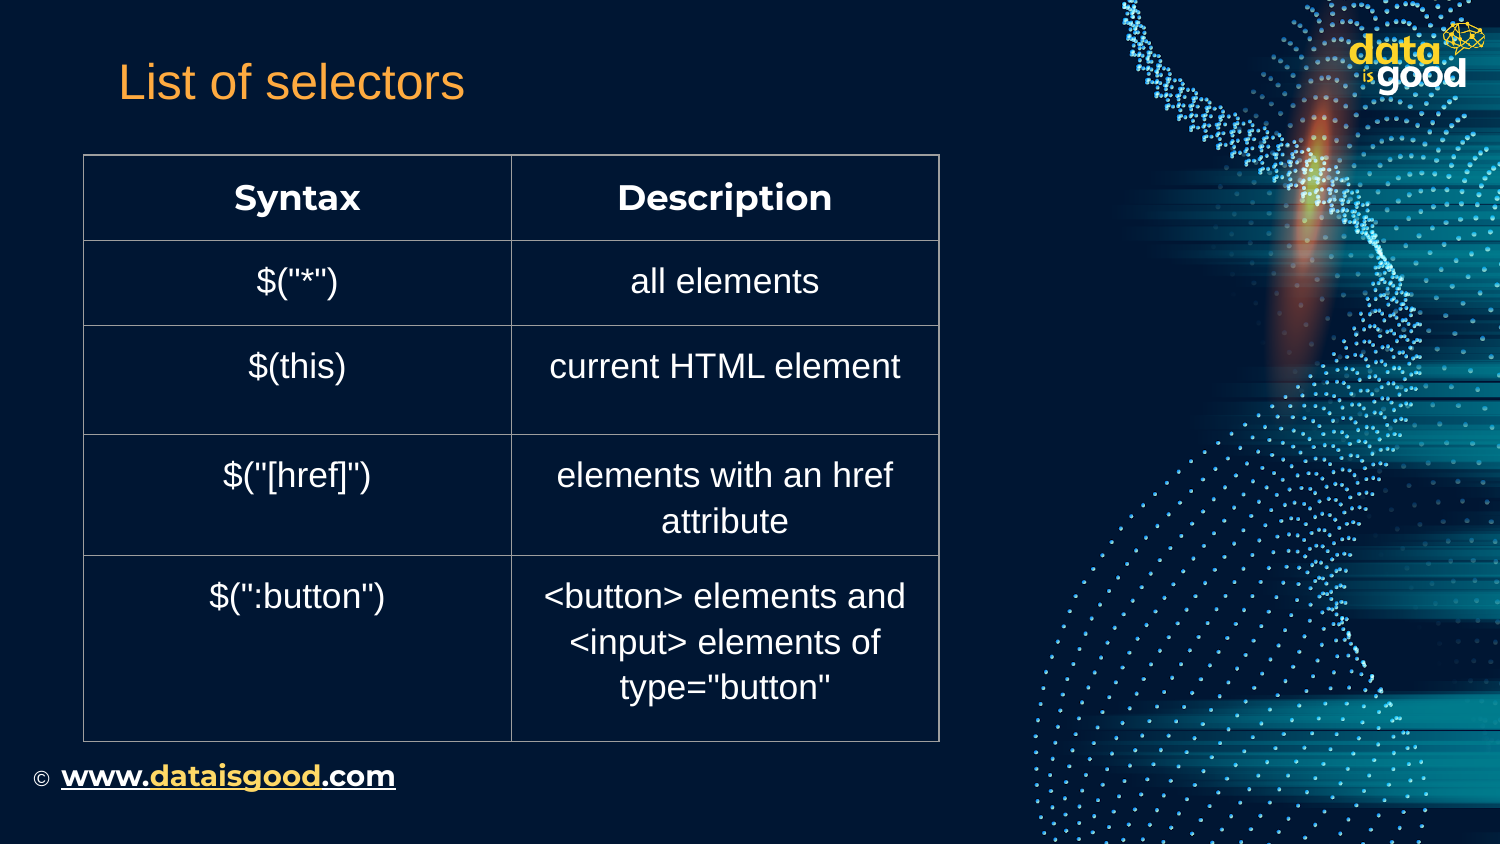

# List of selectors
| Syntax | Description |
| --- | --- |
| $("\*") | all elements |
| $(this) | current HTML element |
| $("[href]") | elements with an href attribute |
| $(":button") | <button> elements and <input> elements of type="button" |